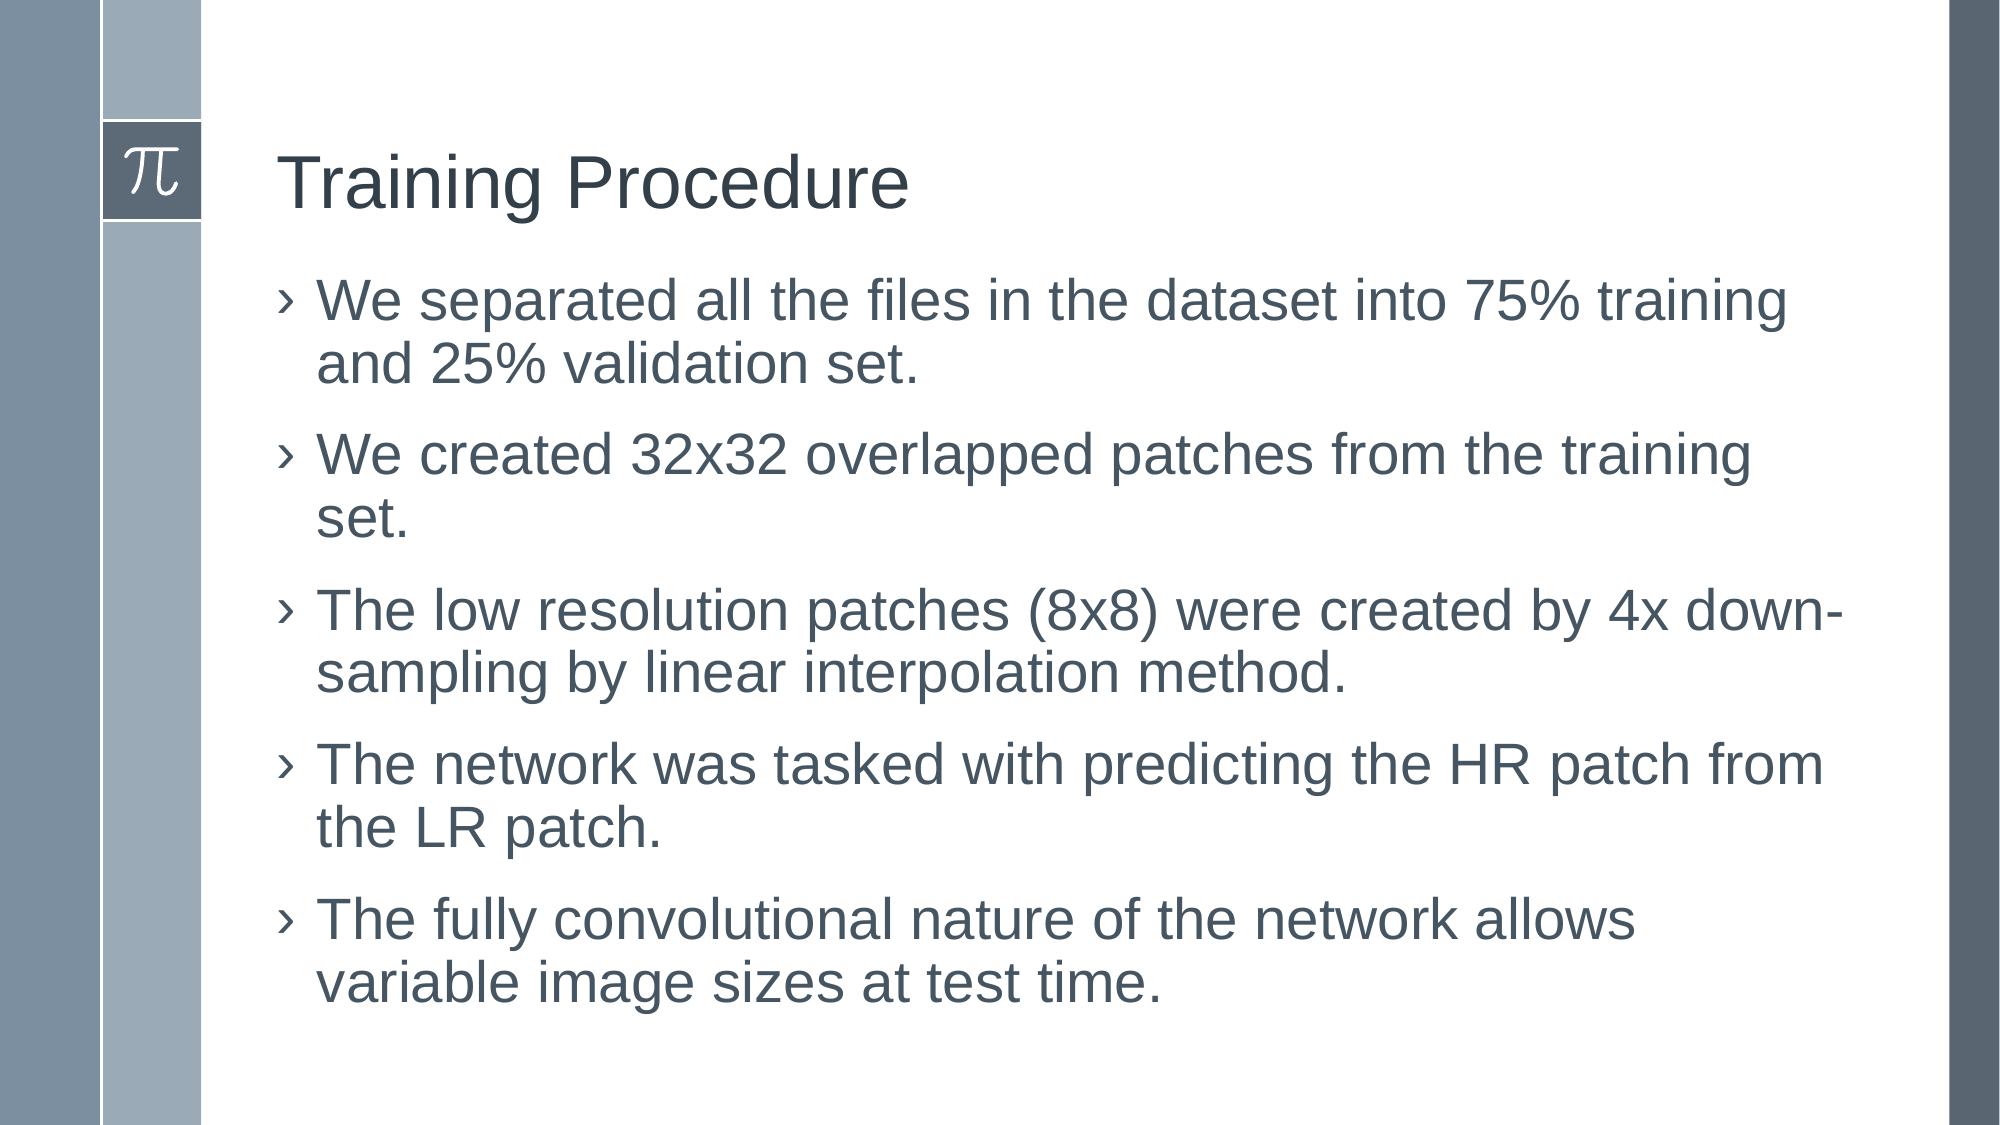

# Training Procedure
We separated all the files in the dataset into 75% training and 25% validation set.
We created 32x32 overlapped patches from the training set.
The low resolution patches (8x8) were created by 4x down-sampling by linear interpolation method.
The network was tasked with predicting the HR patch from the LR patch.
The fully convolutional nature of the network allows variable image sizes at test time.